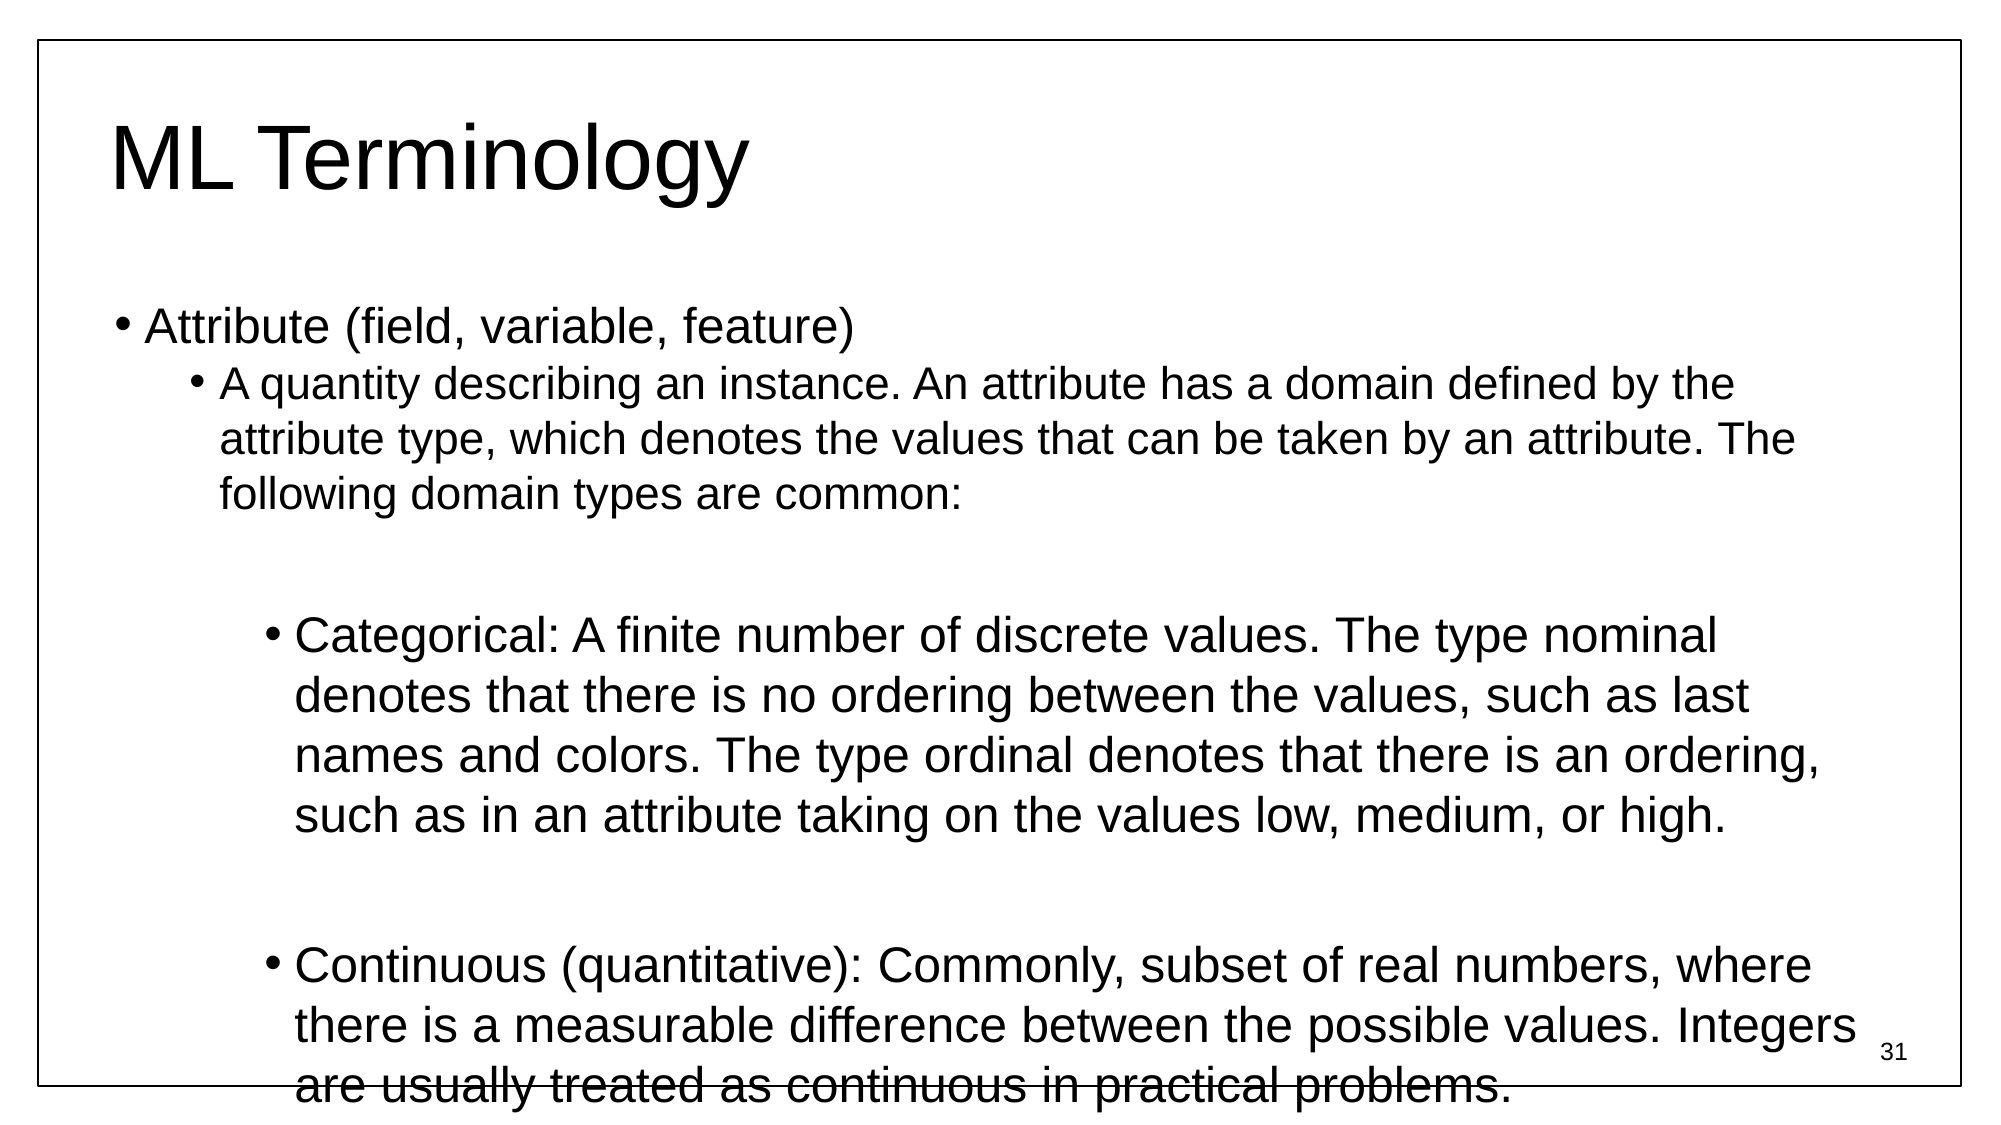

# ML Terminology
Attribute (field, variable, feature)
A quantity describing an instance. An attribute has a domain defined by the attribute type, which denotes the values that can be taken by an attribute. The following domain types are common:

Categorical: A finite number of discrete values. The type nominal denotes that there is no ordering between the values, such as last names and colors. The type ordinal denotes that there is an ordering, such as in an attribute taking on the values low, medium, or high.

Continuous (quantitative): Commonly, subset of real numbers, where there is a measurable difference between the possible values. Integers are usually treated as continuous in practical problems.
31